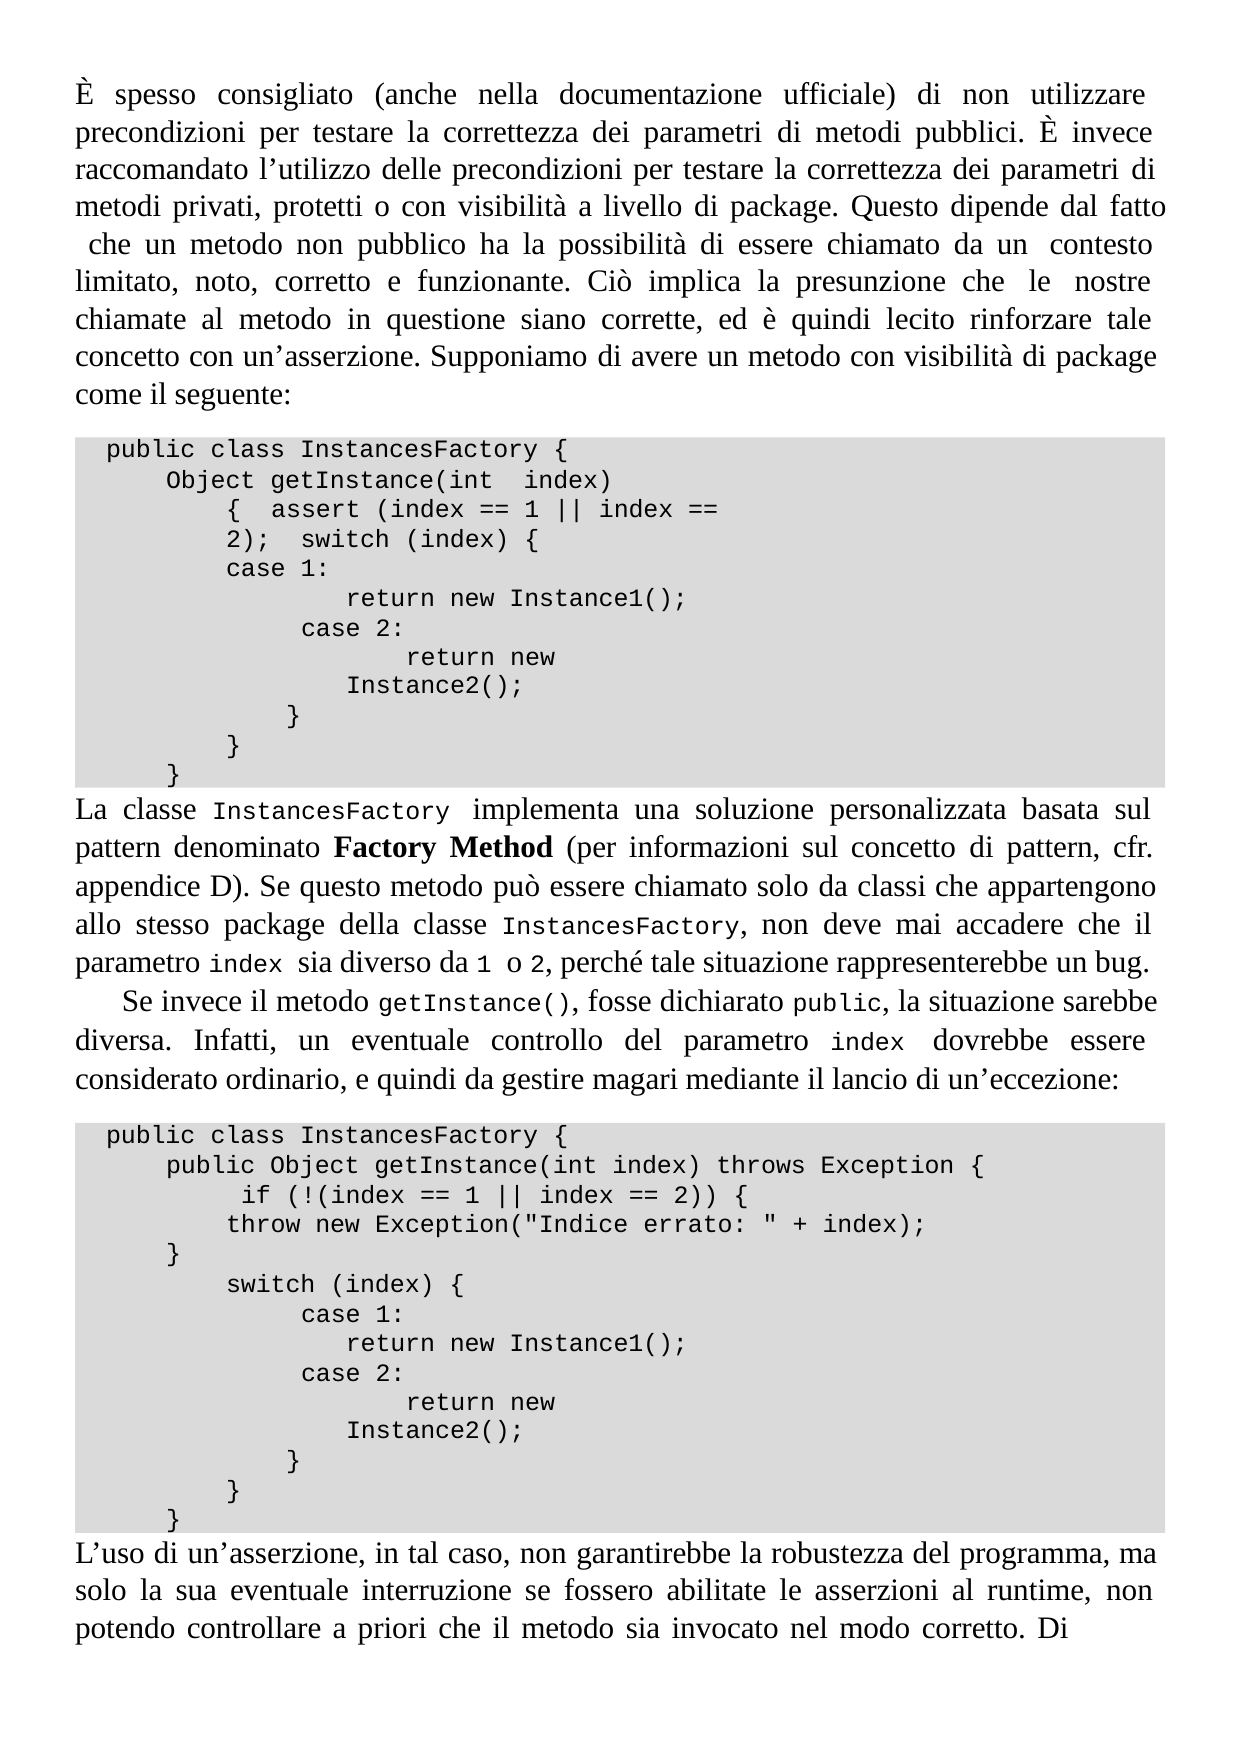

È spesso consigliato (anche nella documentazione ufficiale) di non utilizzare  precondizioni per testare la correttezza dei parametri di metodi pubblici. È invece  raccomandato l’utilizzo delle precondizioni per testare la correttezza dei parametri di  metodi privati, protetti o con visibilità a livello di package. Questo dipende dal fatto  che un metodo non pubblico ha la possibilità di essere chiamato da un contesto  limitato, noto, corretto e funzionante. Ciò implica la presunzione che le nostre  chiamate al metodo in questione siano corrette, ed è quindi lecito rinforzare tale  concetto con un’asserzione. Supponiamo di avere un metodo con visibilità di package  come il seguente:
public class InstancesFactory {
Object getInstance(int index) {  assert (index == 1 || index == 2);  switch (index) {
case 1:
return new Instance1();  case 2:
return new Instance2();
}
}
}
La classe InstancesFactory implementa una soluzione personalizzata basata sul  pattern denominato Factory Method (per informazioni sul concetto di pattern, cfr.  appendice D). Se questo metodo può essere chiamato solo da classi che appartengono  allo stesso package della classe InstancesFactory, non deve mai accadere che il  parametro index sia diverso da 1 o 2, perché tale situazione rappresenterebbe un bug.
Se invece il metodo getInstance(), fosse dichiarato public, la situazione sarebbe  diversa. Infatti, un eventuale controllo del parametro index dovrebbe essere  considerato ordinario, e quindi da gestire magari mediante il lancio di un’eccezione:
public class InstancesFactory {
public Object getInstance(int index) throws Exception {  if (!(index == 1 || index == 2)) {
throw new Exception("Indice errato: " + index);
}
switch (index) {  case 1:
return new Instance1();  case 2:
return new Instance2();
}
}
}
L’uso di un’asserzione, in tal caso, non garantirebbe la robustezza del programma, ma  solo la sua eventuale interruzione se fossero abilitate le asserzioni al runtime, non  potendo controllare a priori che il metodo sia invocato nel modo corretto. Di